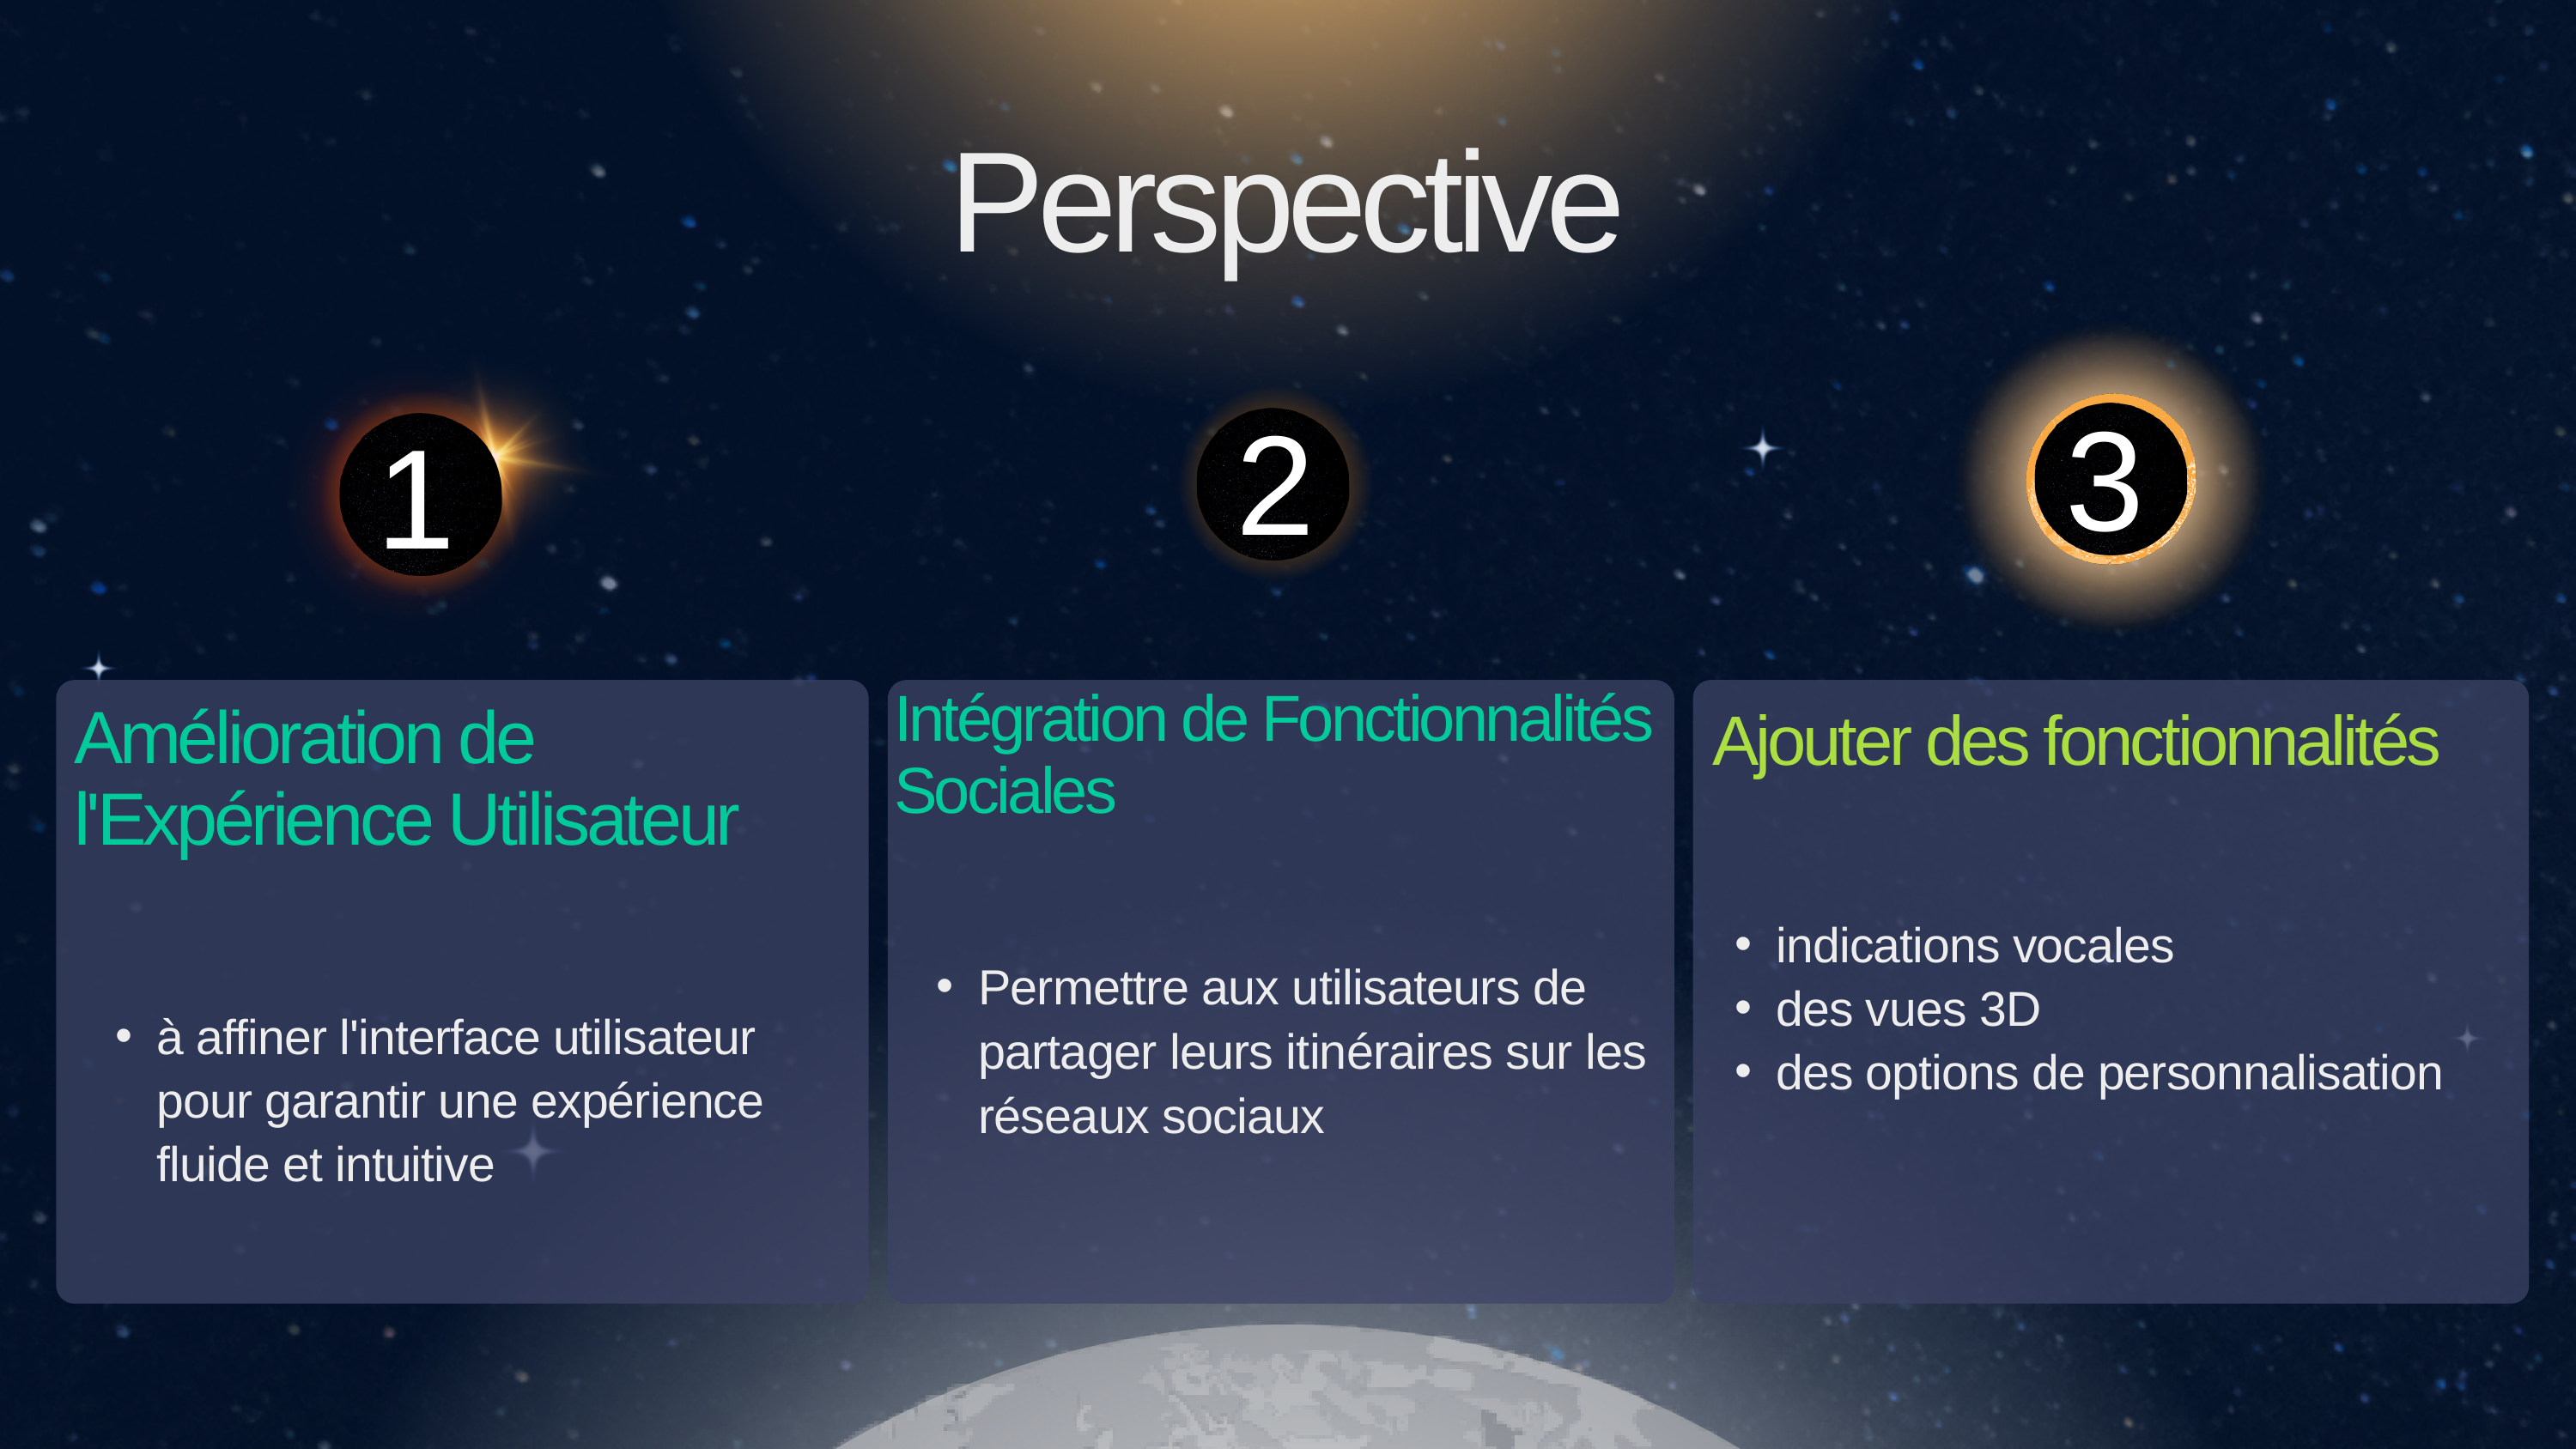

Perspective

3
2
1

Intégration de Fonctionnalités Sociales
Permettre aux utilisateurs de partager leurs itinéraires sur les réseaux sociaux

Amélioration de l'Expérience Utilisateur
à affiner l'interface utilisateur pour garantir une expérience fluide et intuitive
 Ajouter des fonctionnalités
indications vocales
des vues 3D
des options de personnalisation